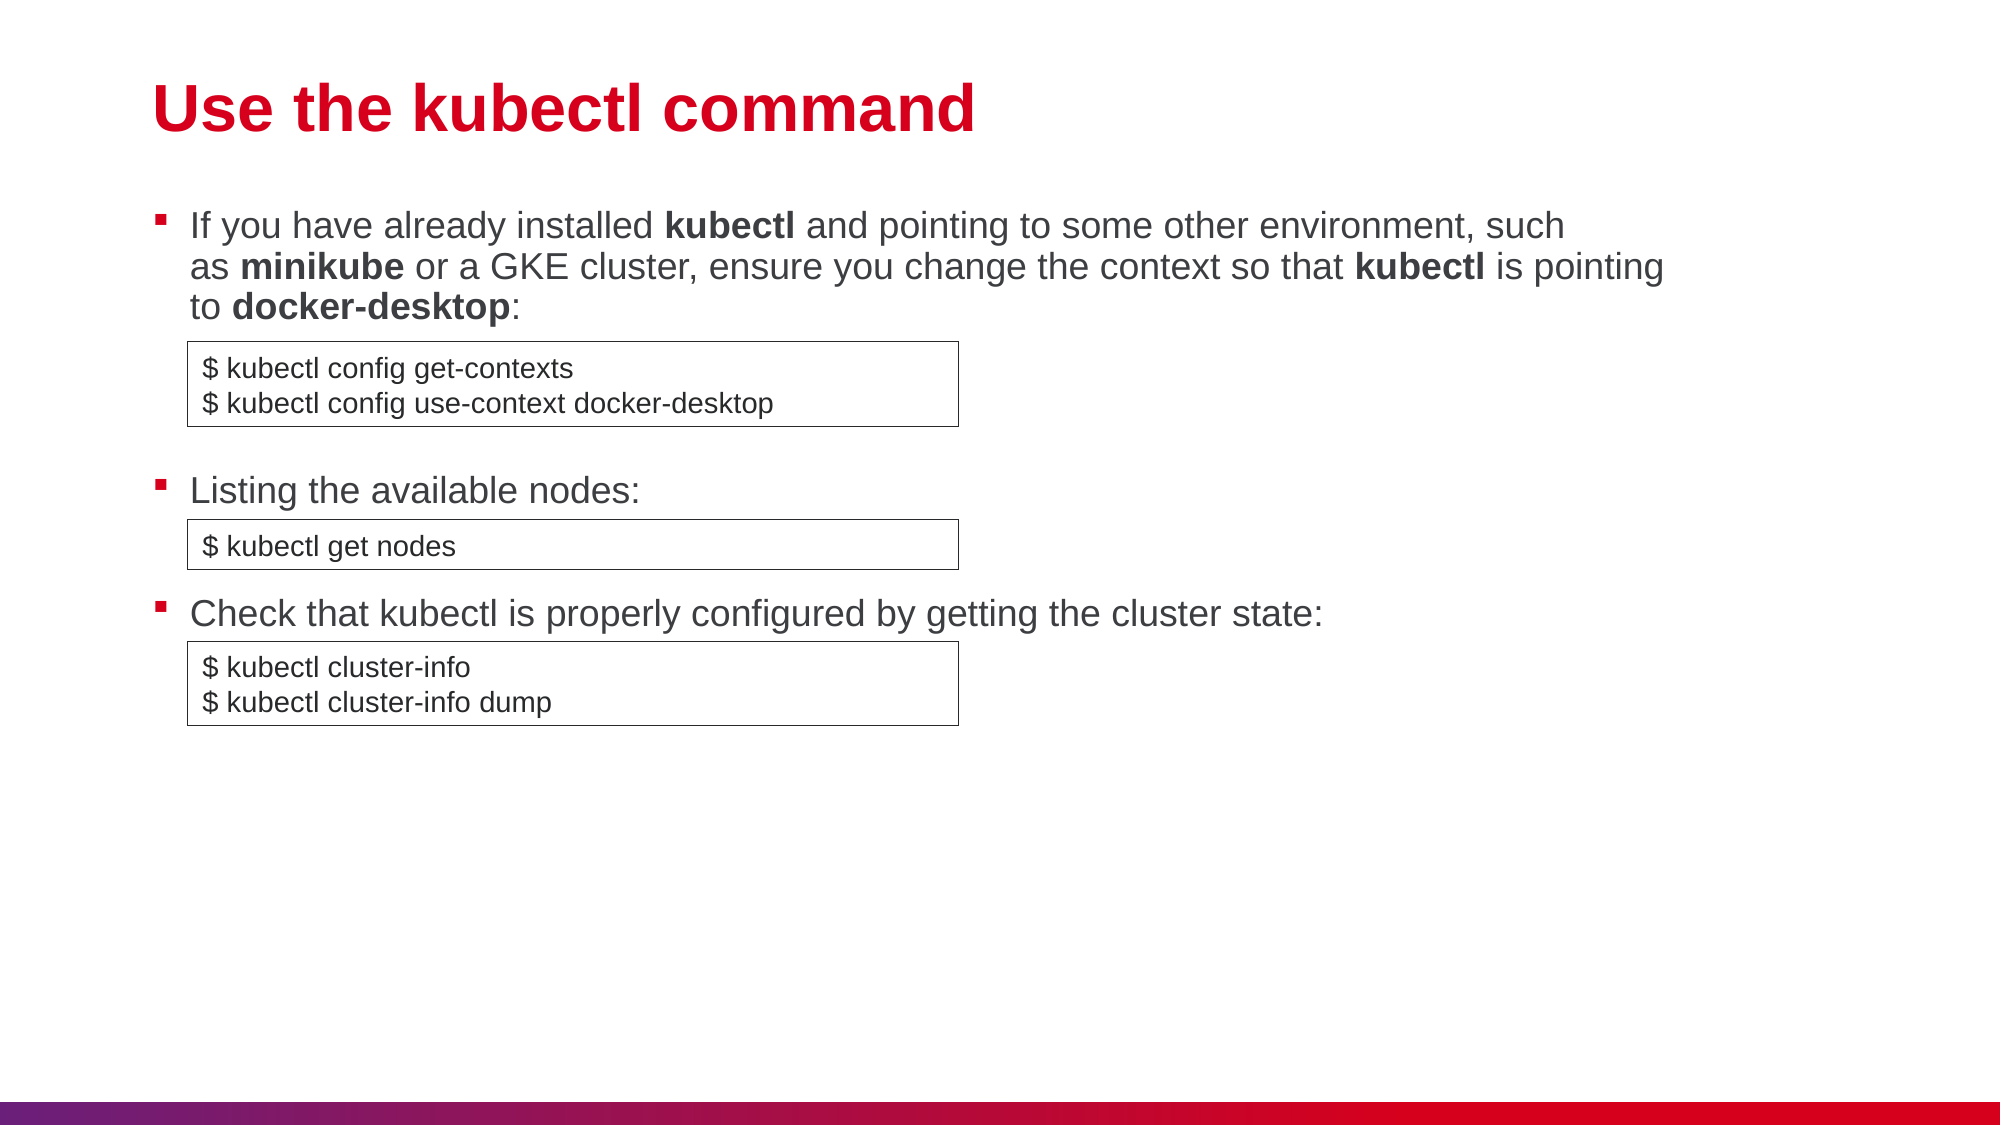

# Use the kubectl command
If you have already installed kubectl and pointing to some other environment, such as minikube or a GKE cluster, ensure you change the context so that kubectl is pointing to docker-desktop:

Listing the available nodes:

Check that kubectl is properly configured by getting the cluster state:

$ kubectl config get-contexts
$ kubectl config use-context docker-desktop
$ kubectl get nodes
$ kubectl cluster-info
$ kubectl cluster-info dump